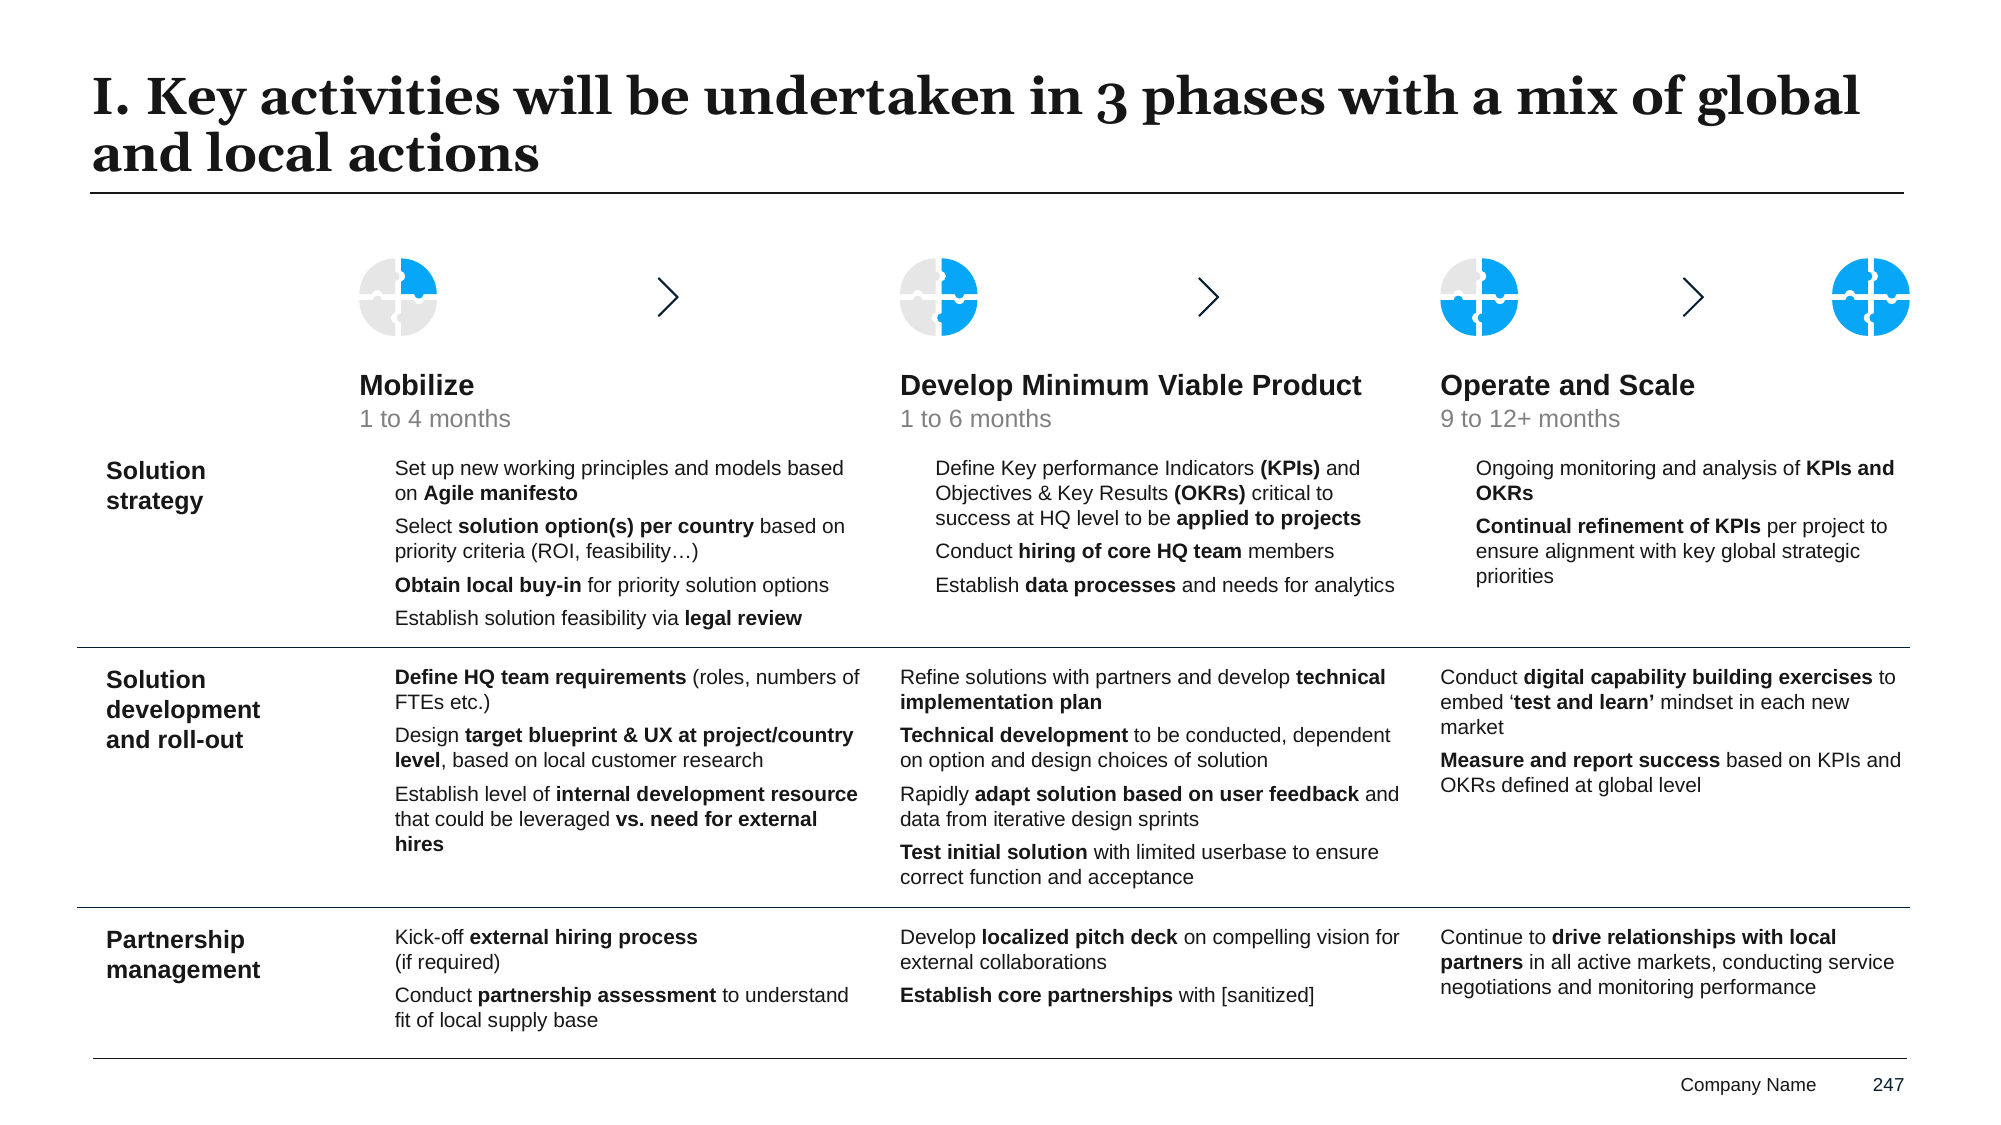

# I. Key activities will be undertaken in 3 phases with a mix of global and local actions

Mobilize
Develop Minimum Viable Product
Operate and Scale
1 to 4 months
1 to 6 months
9 to 12+ months
Solution strategy
Set up new working principles and models based on Agile manifesto
Select solution option(s) per country based on priority criteria (ROI, feasibility…)
Obtain local buy-in for priority solution options
Establish solution feasibility via legal review
Define Key performance Indicators (KPIs) and Objectives & Key Results (OKRs) critical to success at HQ level to be applied to projects
Conduct hiring of core HQ team members
Establish data processes and needs for analytics
Ongoing monitoring and analysis of KPIs and OKRs
Continual refinement of KPIs per project to ensure alignment with key global strategic priorities
Solution development and roll-out
Define HQ team requirements (roles, numbers of FTEs etc.)
Design target blueprint & UX at project/country level, based on local customer research
Establish level of internal development resource that could be leveraged vs. need for external hires
Refine solutions with partners and develop technical implementation plan
Technical development to be conducted, dependent on option and design choices of solution
Rapidly adapt solution based on user feedback and data from iterative design sprints
Test initial solution with limited userbase to ensure correct function and acceptance
Conduct digital capability building exercises to embed ‘test and learn’ mindset in each new market
Measure and report success based on KPIs and OKRs defined at global level
Partnership management
Kick-off external hiring process
(if required)
Conduct partnership assessment to understand fit of local supply base
Develop localized pitch deck on compelling vision for external collaborations
Establish core partnerships with [sanitized]
Continue to drive relationships with local partners in all active markets, conducting service negotiations and monitoring performance
247